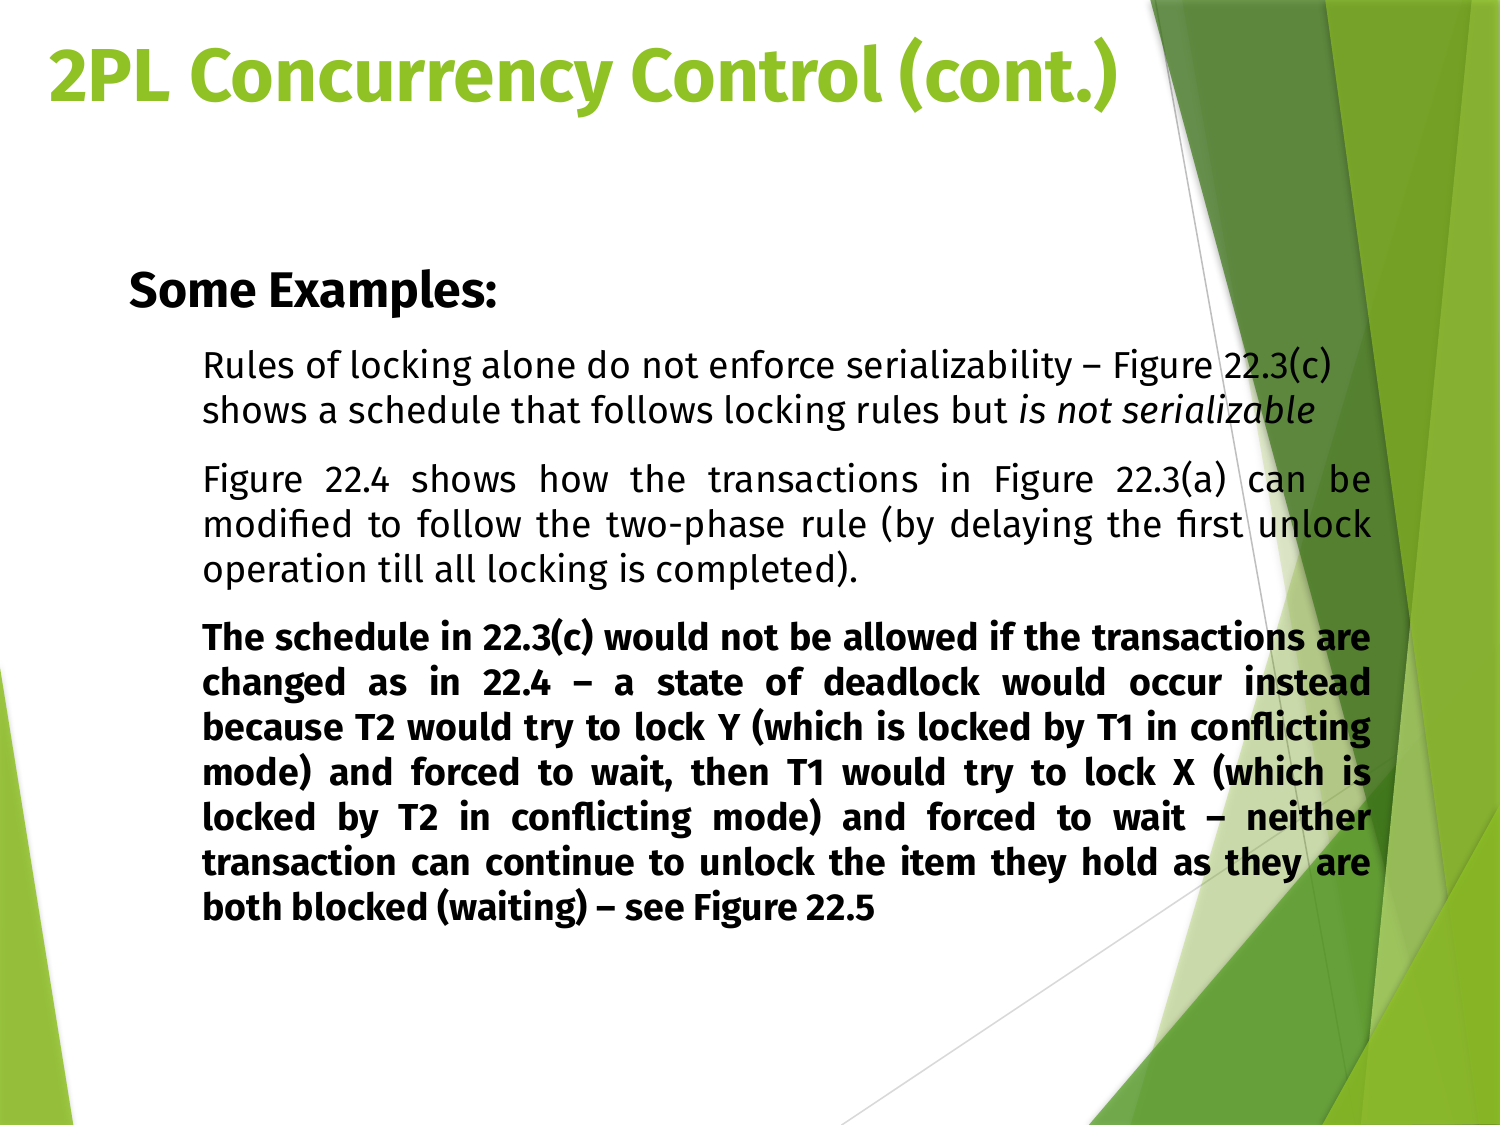

# 2PL Concurrency Control (cont.)
Some Examples:
	Rules of locking alone do not enforce serializability – Figure 22.3(c) shows a schedule that follows locking rules but is not serializable
	Figure 22.4 shows how the transactions in Figure 22.3(a) can be modified to follow the two-phase rule (by delaying the first unlock operation till all locking is completed).
	The schedule in 22.3(c) would not be allowed if the transactions are changed as in 22.4 – a state of deadlock would occur instead because T2 would try to lock Y (which is locked by T1 in conflicting mode) and forced to wait, then T1 would try to lock X (which is locked by T2 in conflicting mode) and forced to wait – neither transaction can continue to unlock the item they hold as they are both blocked (waiting) – see Figure 22.5